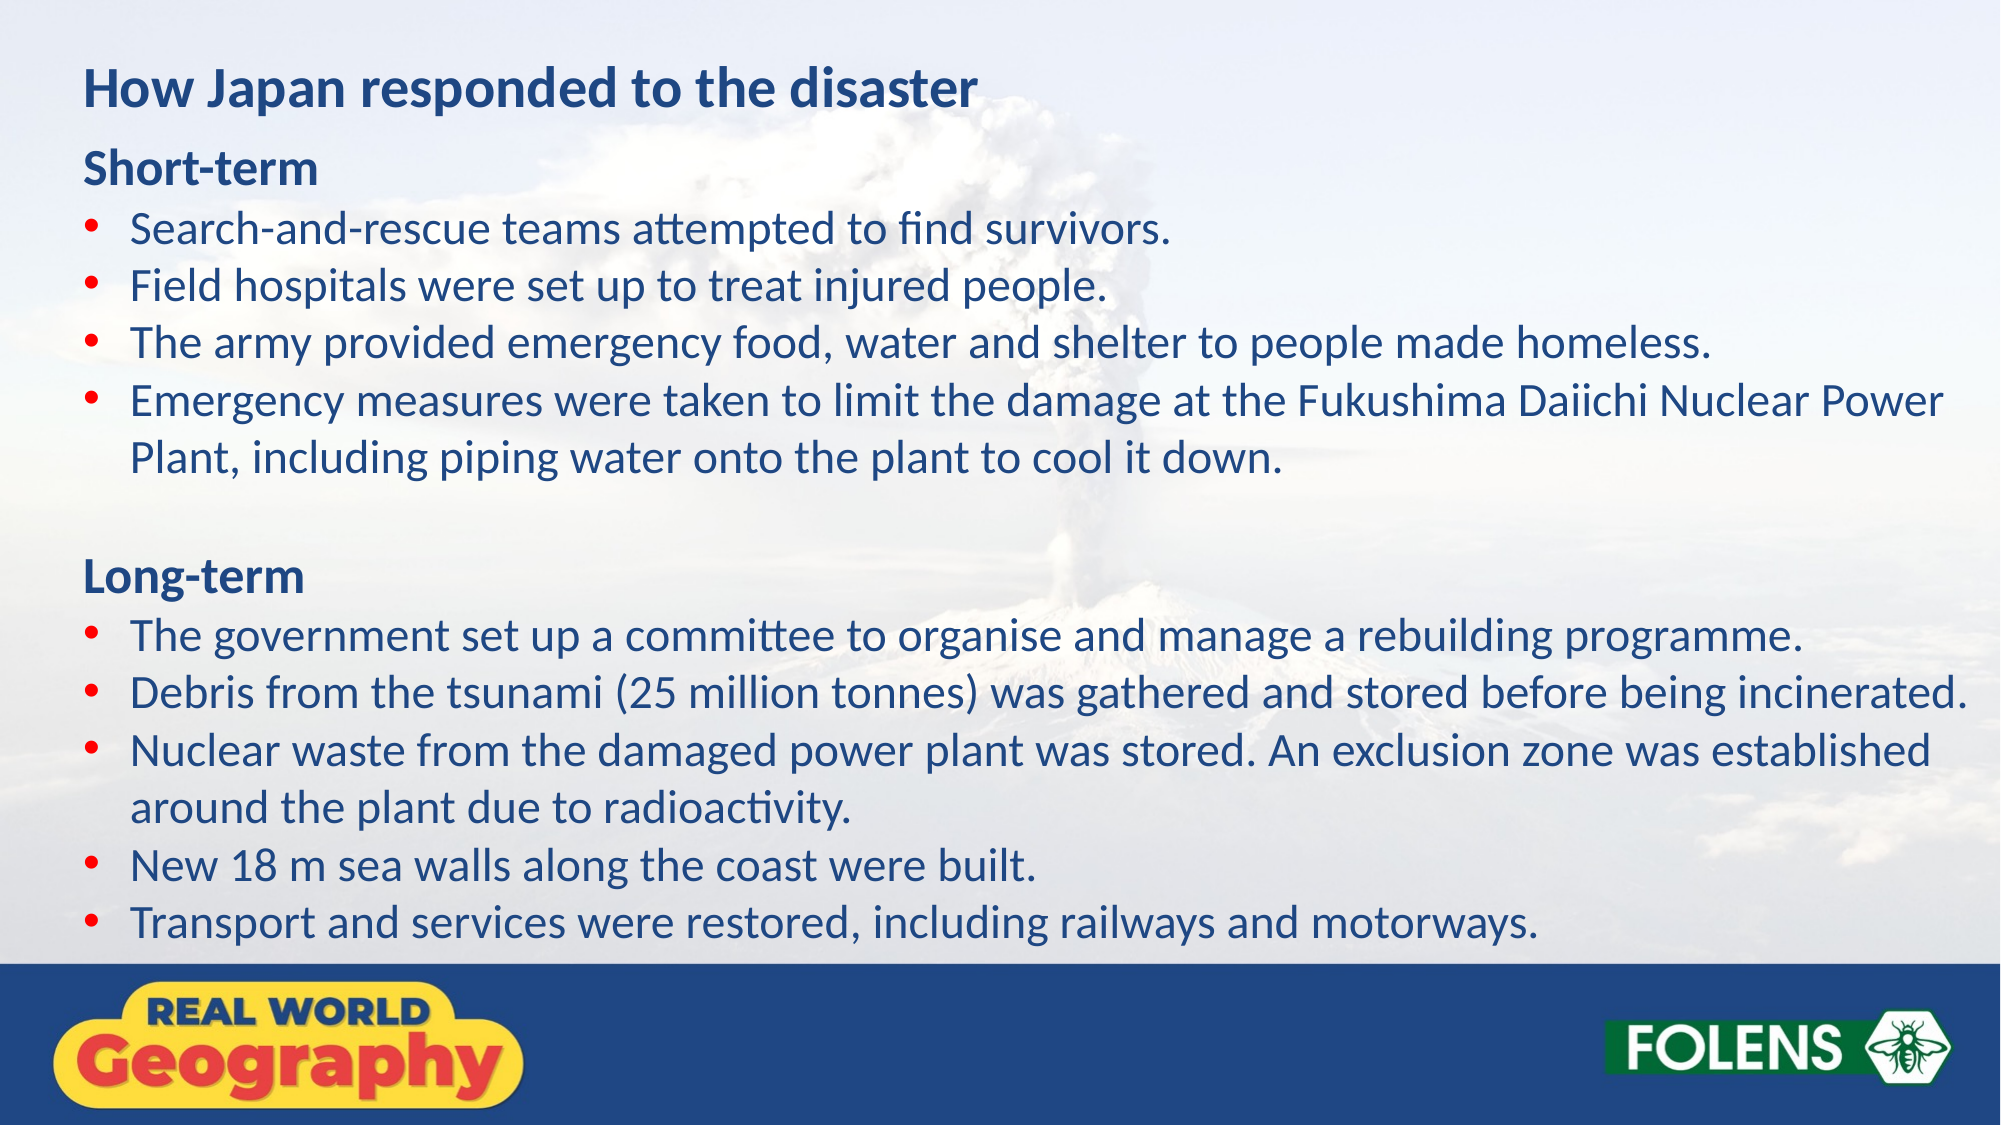

How Japan responded to the disaster

Short-term
Search-and-rescue teams attempted to find survivors.
Field hospitals were set up to treat injured people.
The army provided emergency food, water and shelter to people made homeless.
Emergency measures were taken to limit the damage at the Fukushima Daiichi Nuclear Power Plant, including piping water onto the plant to cool it down.

Long-term
The government set up a committee to organise and manage a rebuilding programme.
Debris from the tsunami (25 million tonnes) was gathered and stored before being incinerated.
Nuclear waste from the damaged power plant was stored. An exclusion zone was established around the plant due to radioactivity.
New 18 m sea walls along the coast were built.
Transport and services were restored, including railways and motorways.